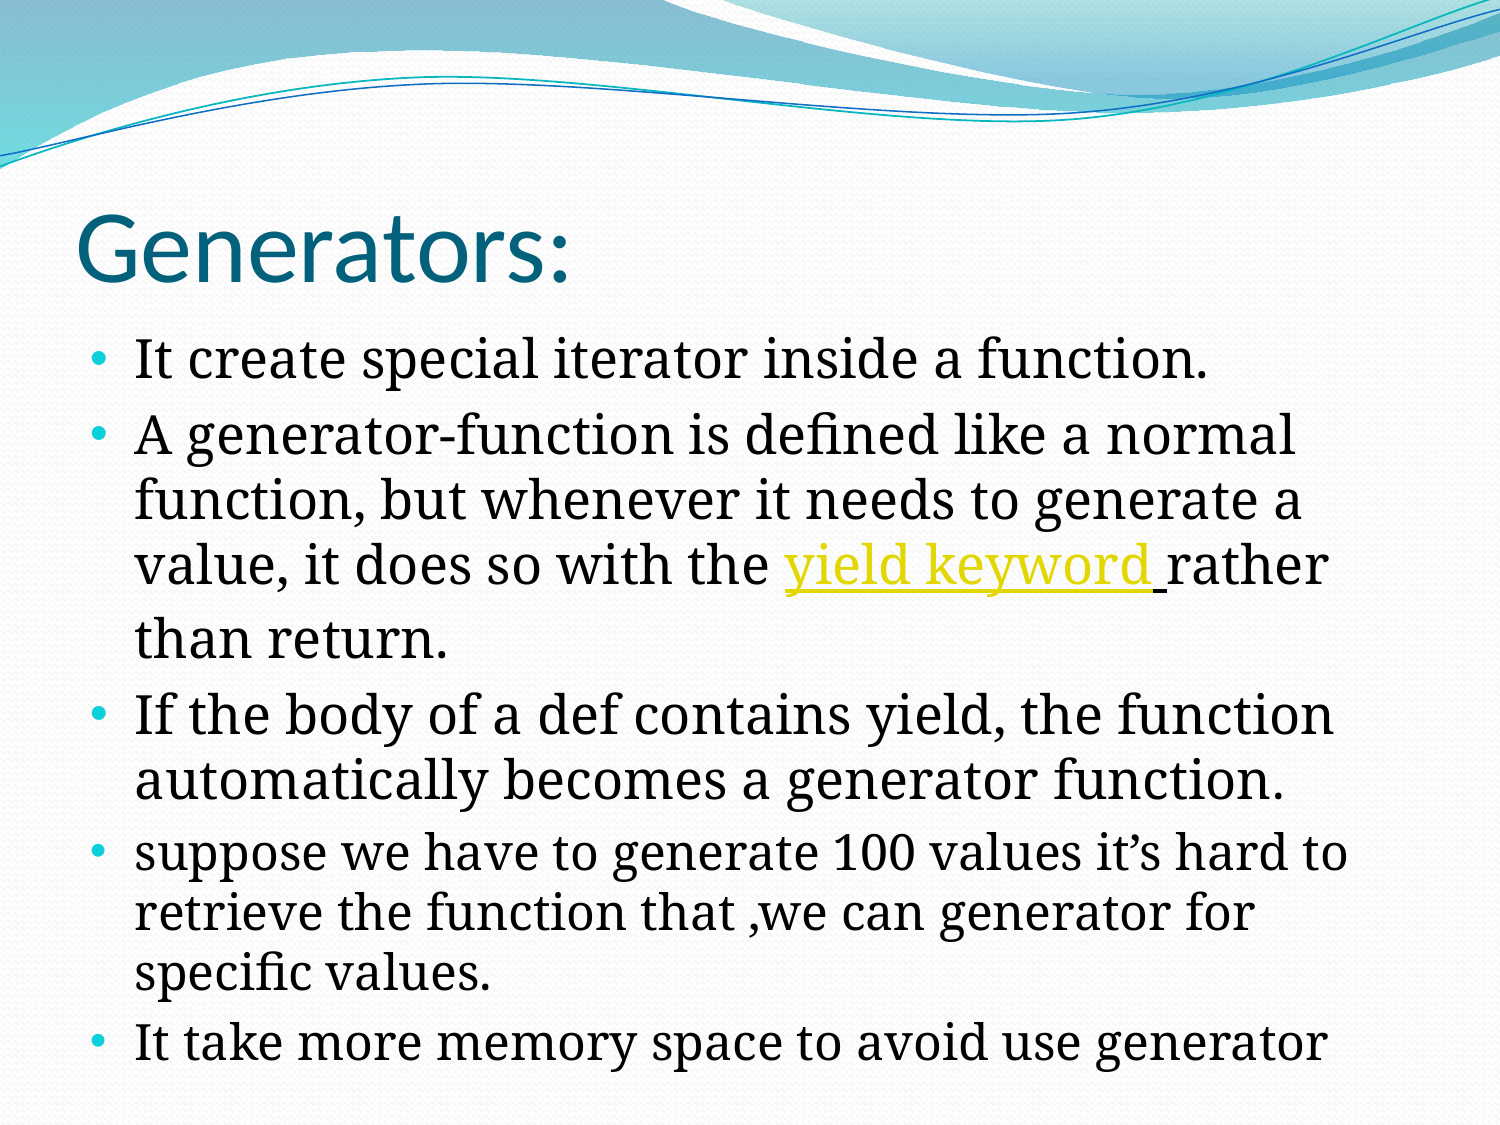

# Generators:
It create special iterator inside a function.
A generator-function is defined like a normal function, but whenever it needs to generate a value, it does so with the yield keyword rather than return.
If the body of a def contains yield, the function automatically becomes a generator function.
suppose we have to generate 100 values it’s hard to retrieve the function that ,we can generator for specific values.
It take more memory space to avoid use generator